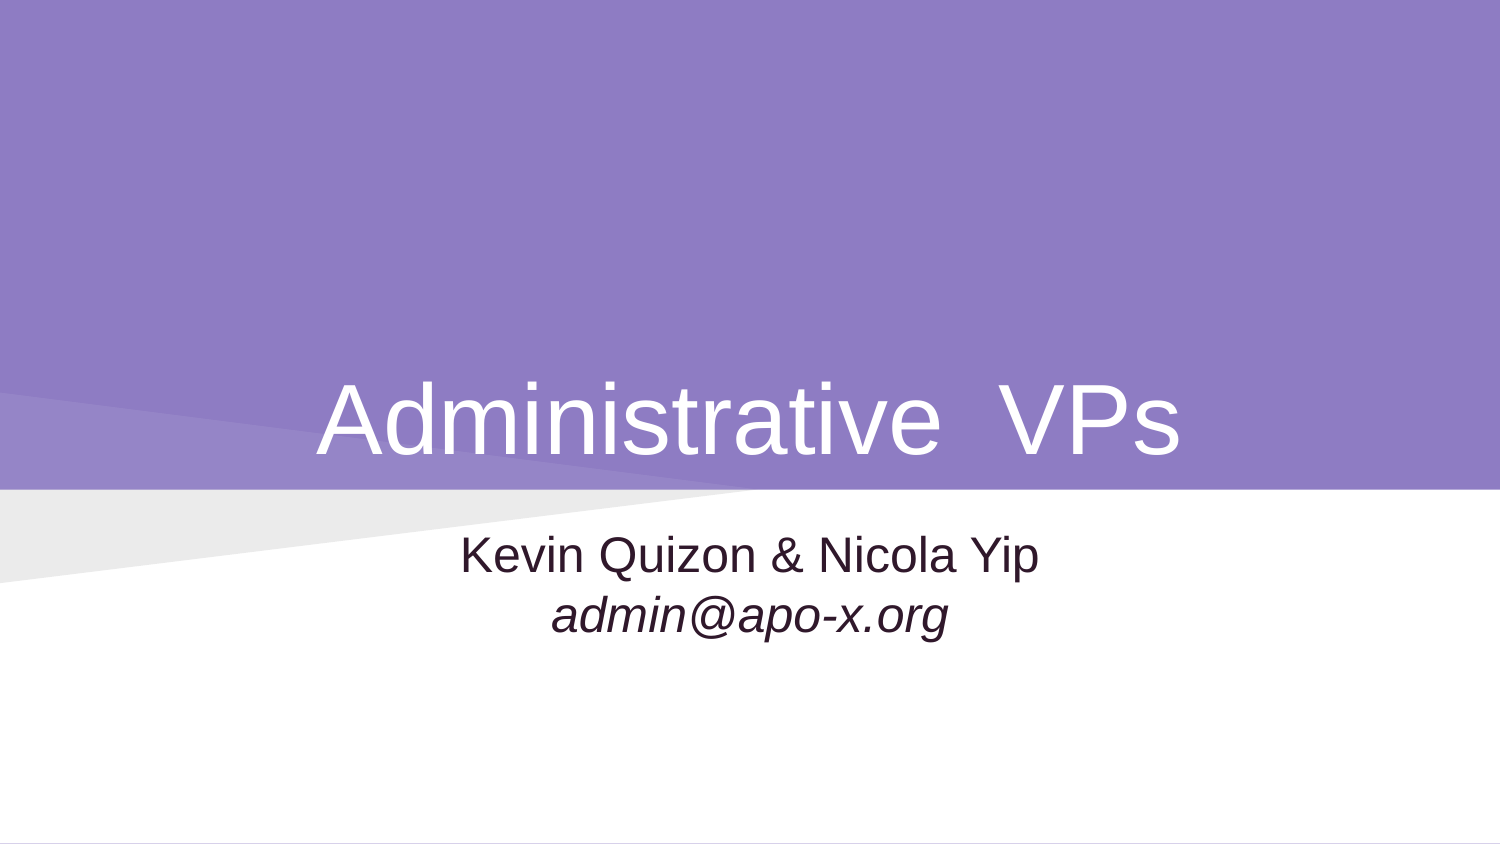

# Administrative  VPs
Kevin Quizon & Nicola Yip
admin@apo-x.org